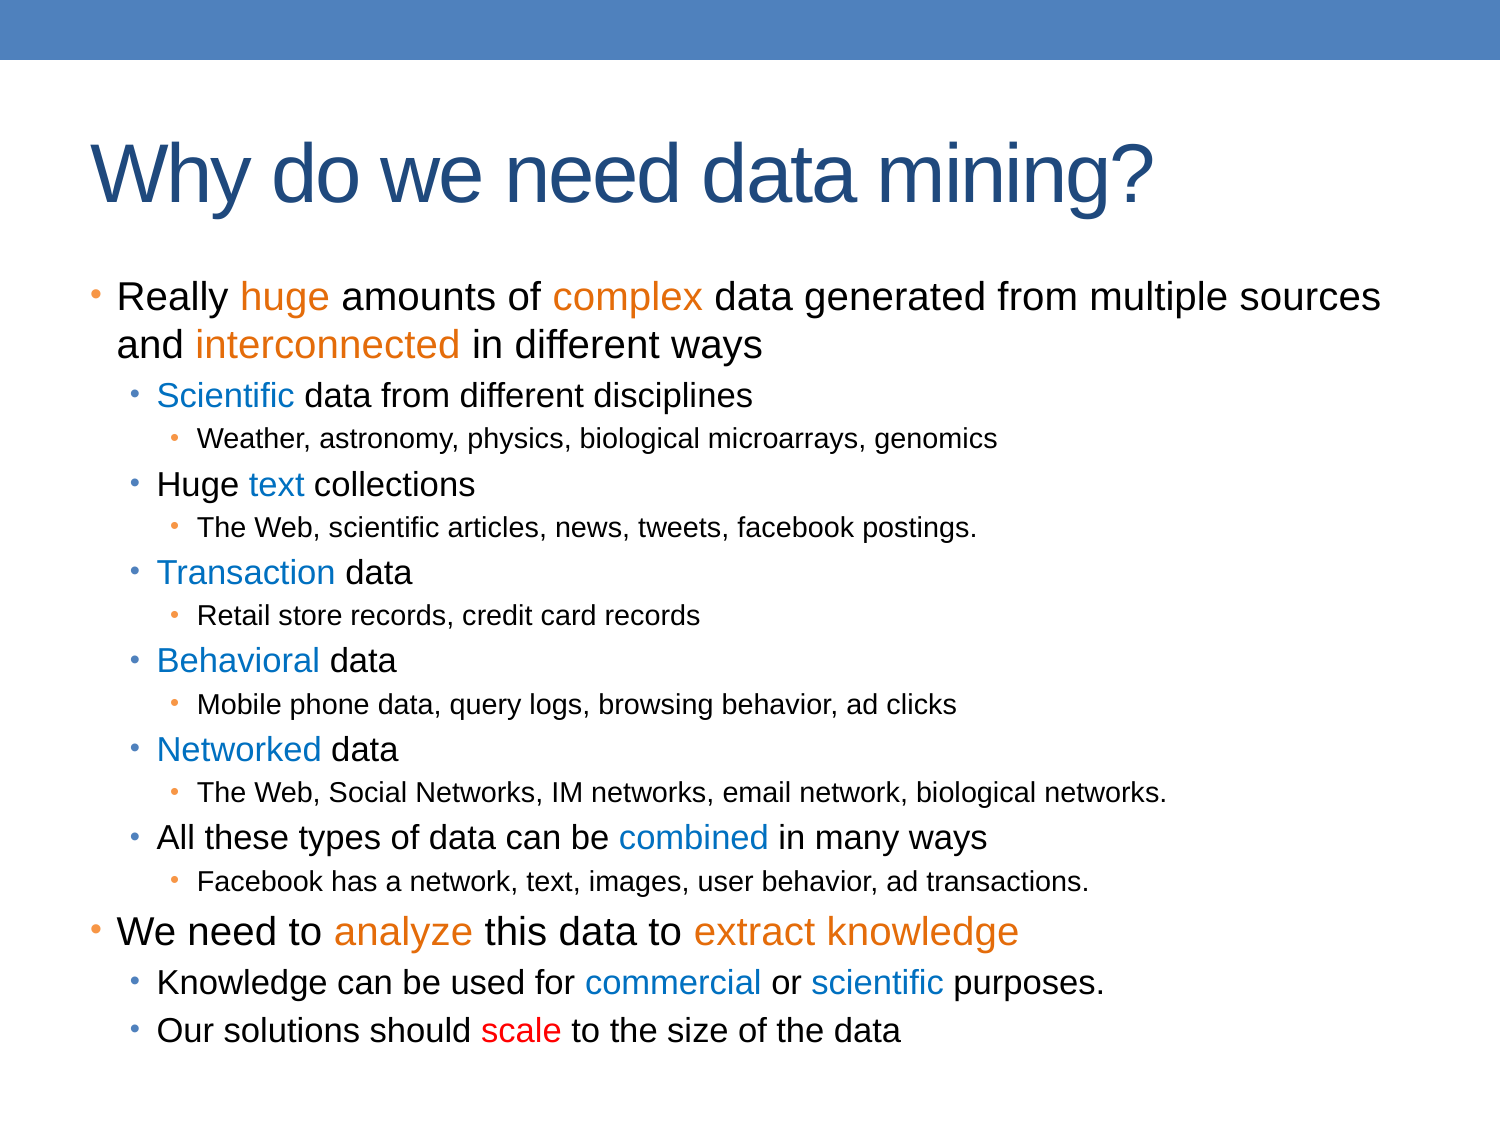

# Why do we need data mining?
Really huge amounts of complex data generated from multiple sources and interconnected in different ways
Scientific data from different disciplines
Weather, astronomy, physics, biological microarrays, genomics
Huge text collections
The Web, scientific articles, news, tweets, facebook postings.
Transaction data
Retail store records, credit card records
Behavioral data
Mobile phone data, query logs, browsing behavior, ad clicks
Networked data
The Web, Social Networks, IM networks, email network, biological networks.
All these types of data can be combined in many ways
Facebook has a network, text, images, user behavior, ad transactions.
We need to analyze this data to extract knowledge
Knowledge can be used for commercial or scientific purposes.
Our solutions should scale to the size of the data